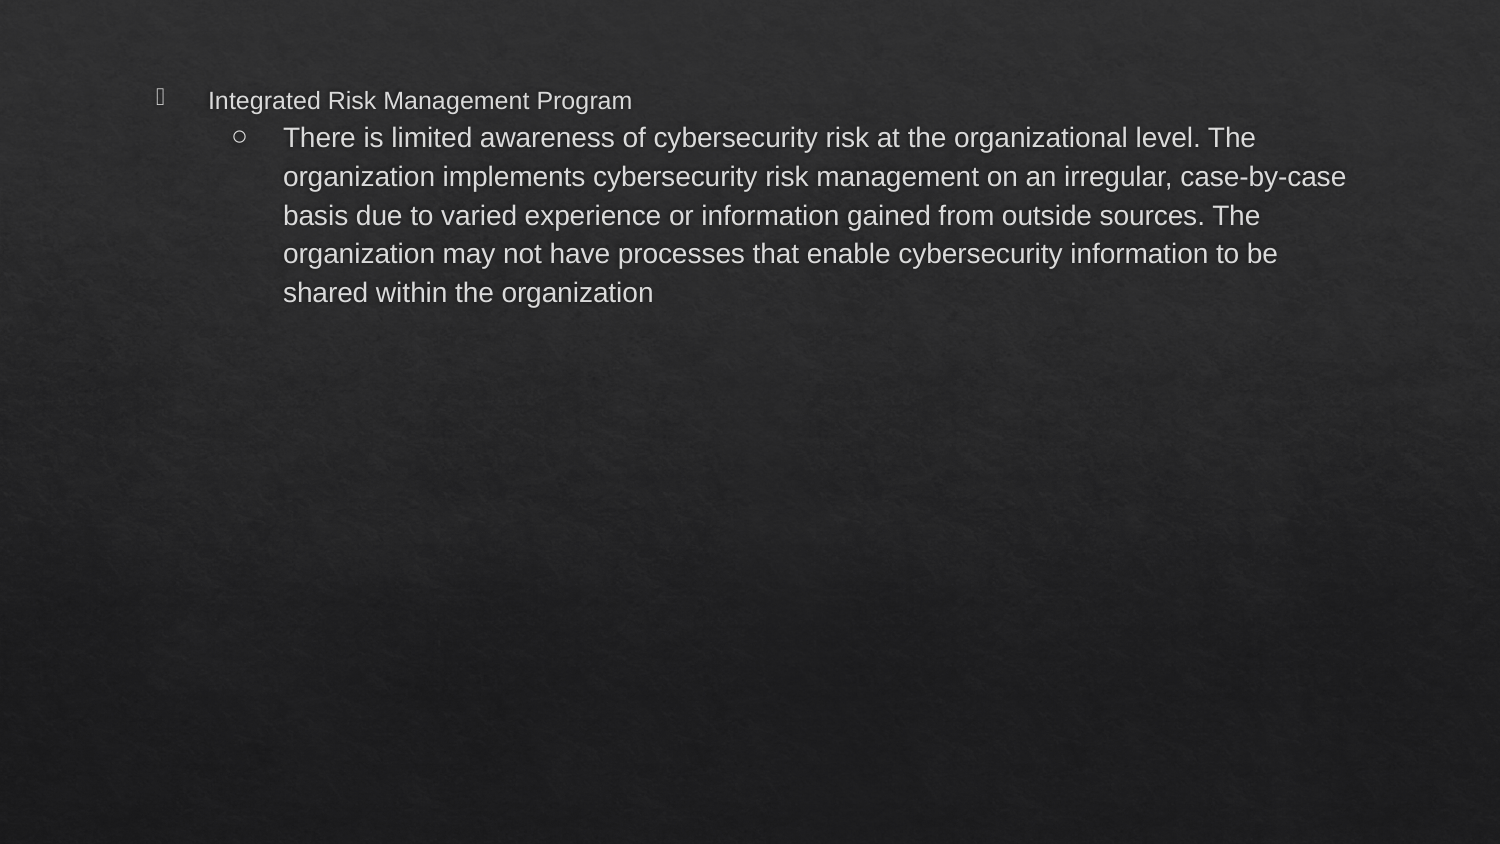

Integrated Risk Management Program
There is limited awareness of cybersecurity risk at the organizational level. The organization implements cybersecurity risk management on an irregular, case-by-case basis due to varied experience or information gained from outside sources. The organization may not have processes that enable cybersecurity information to be shared within the organization